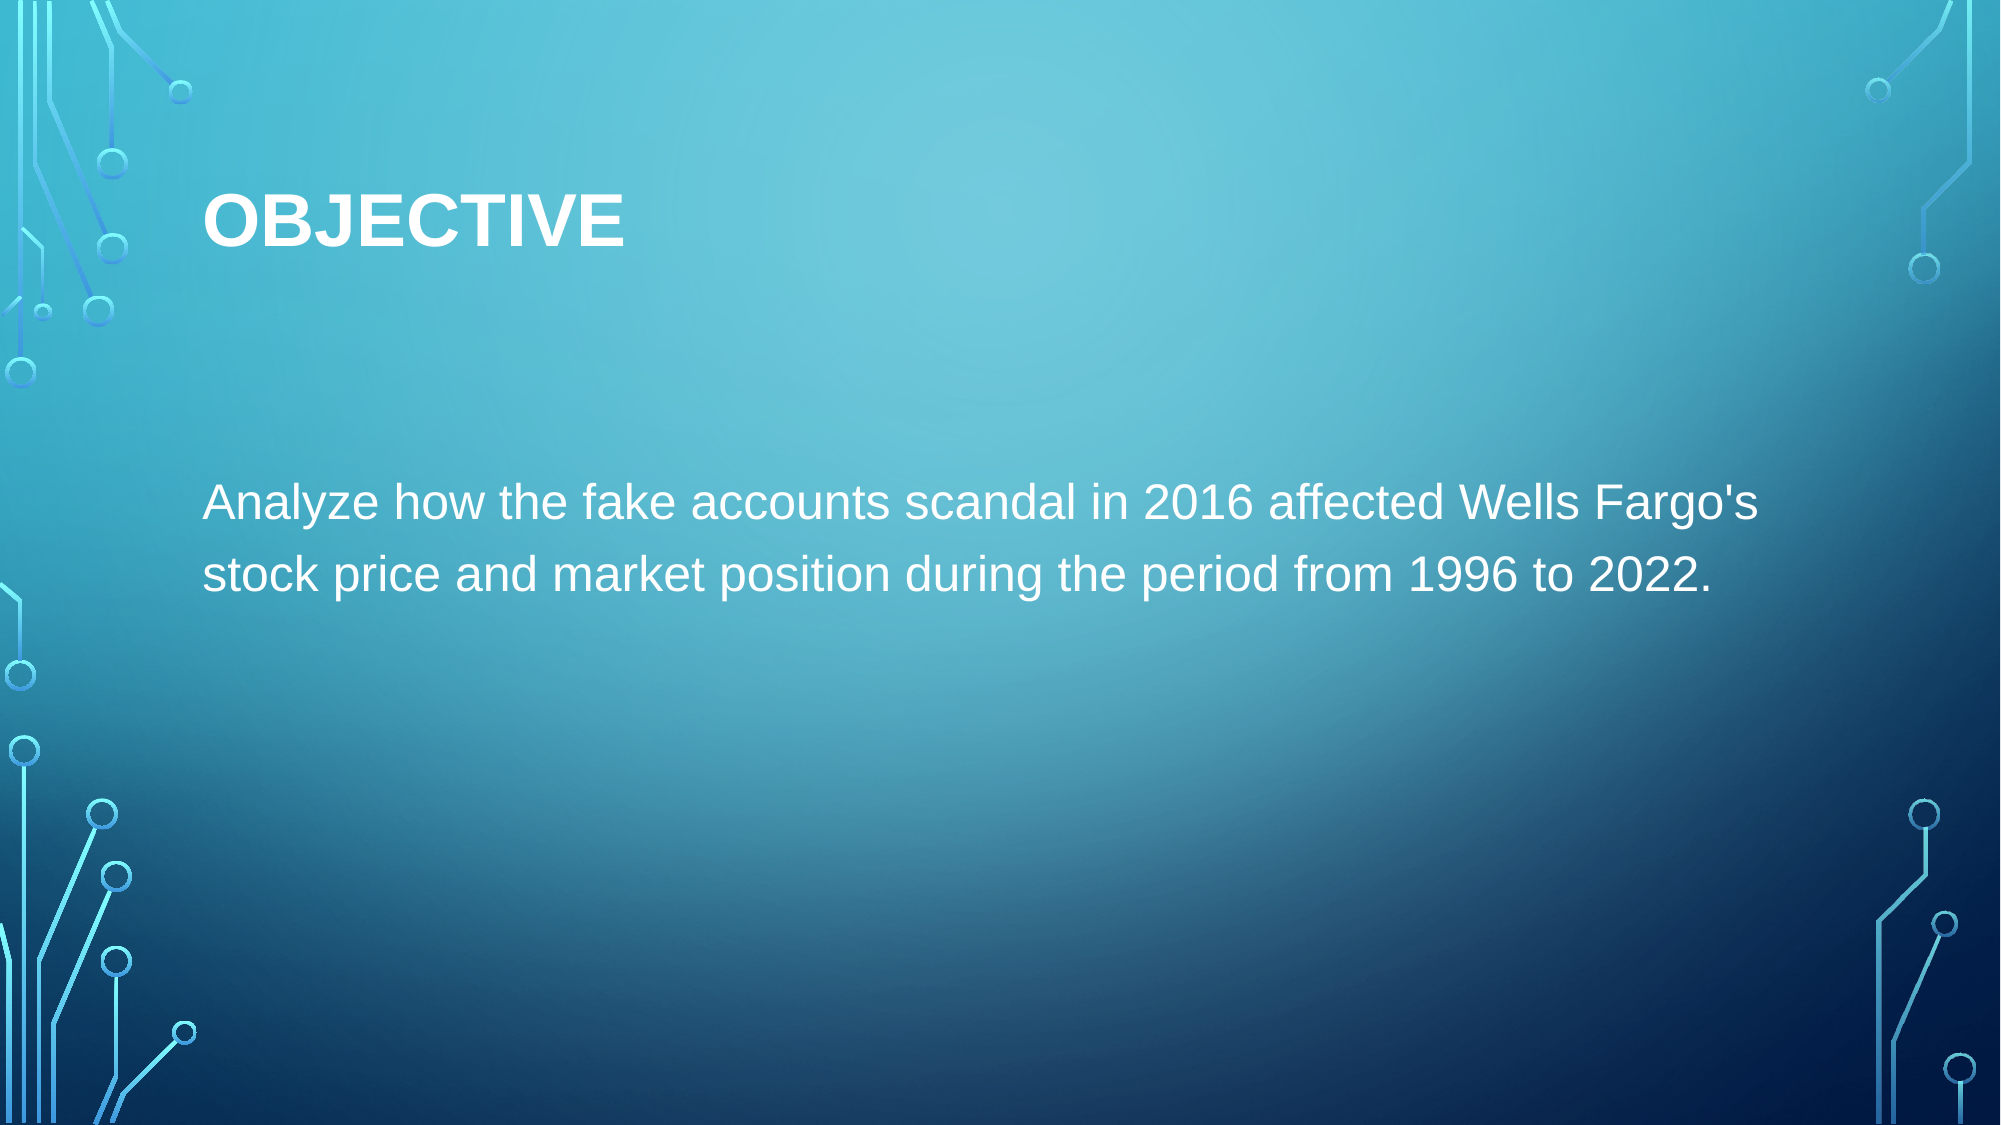

# Objective

Analyze how the fake accounts scandal in 2016 affected Wells Fargo's stock price and market position during the period from 1996 to 2022.